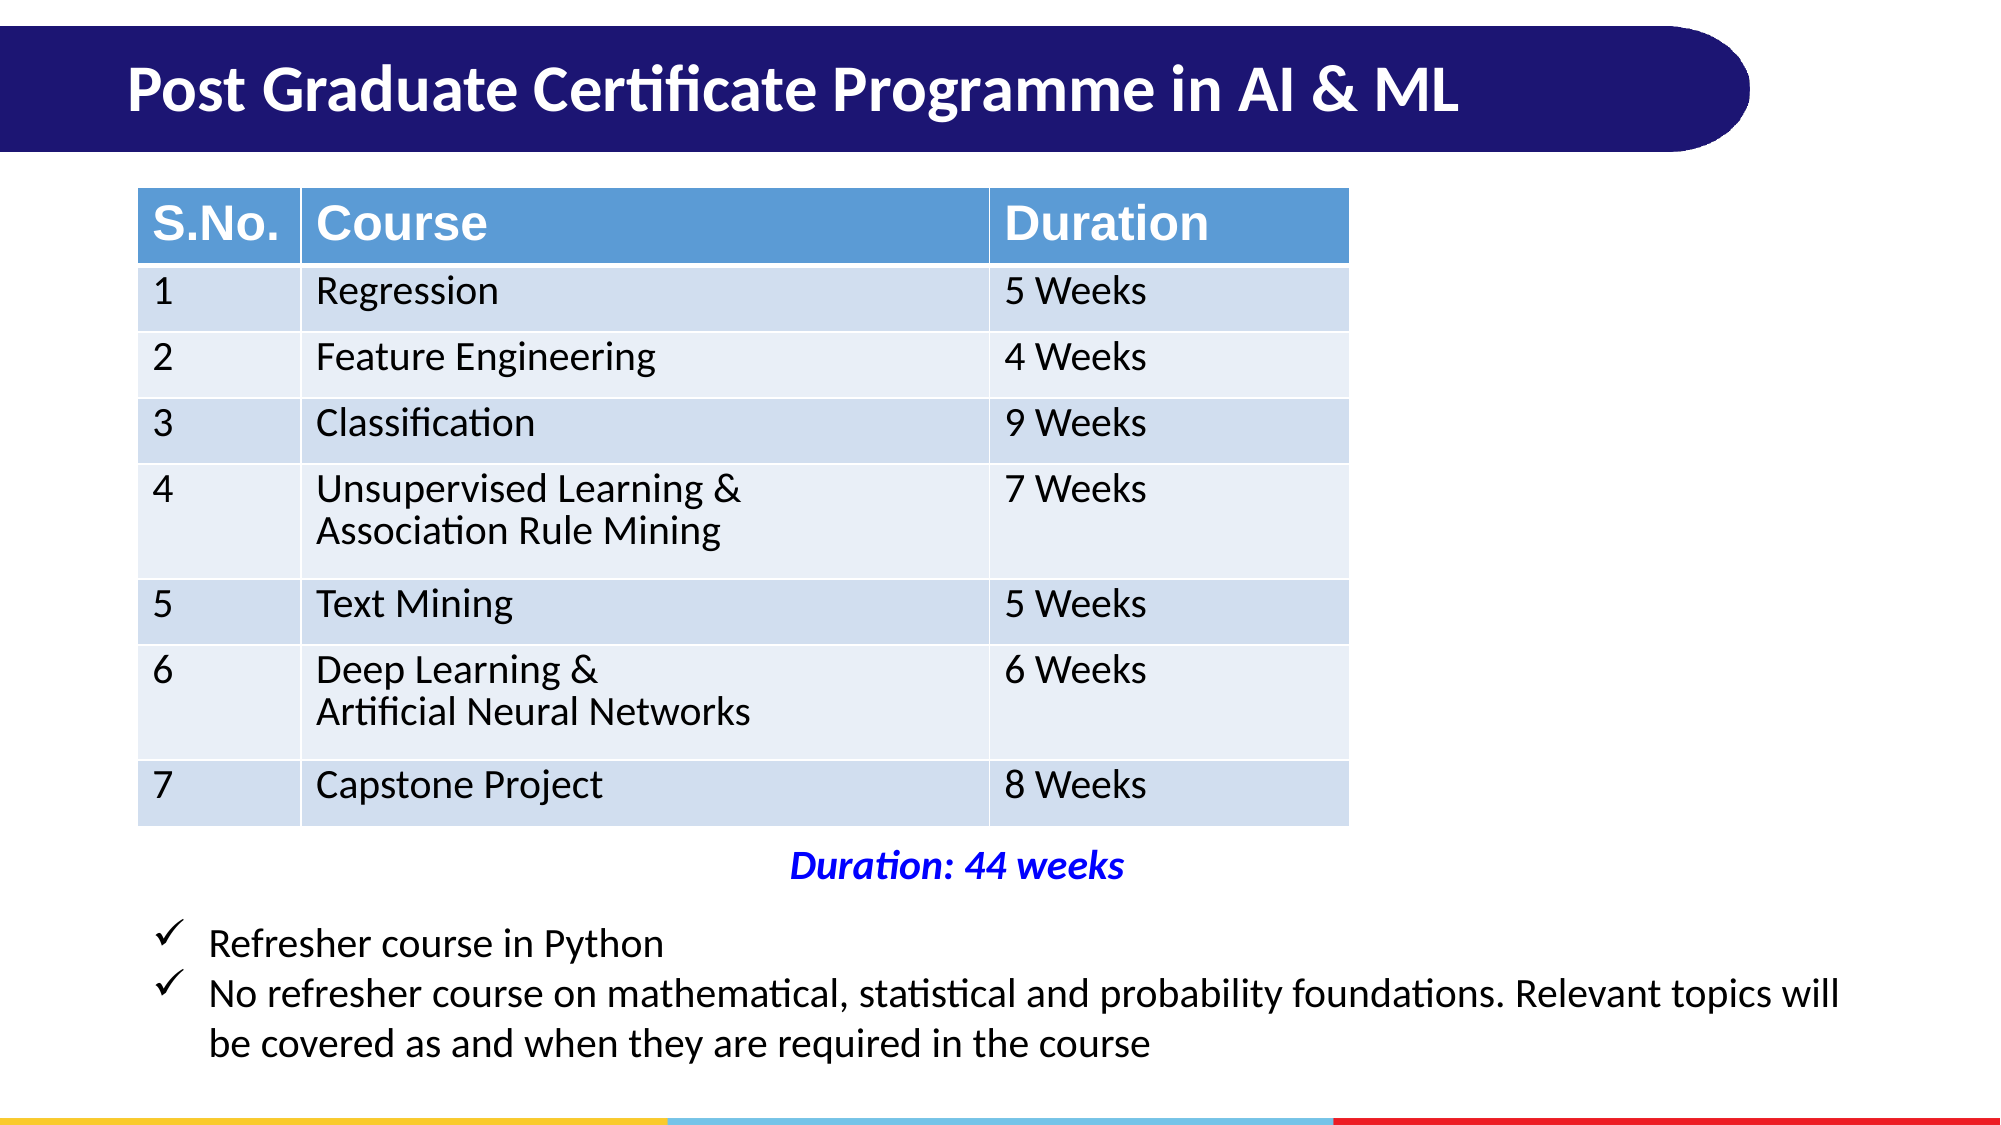

Post Graduate Certificate Programme in AI & ML

| S.No. | Course | Duration |
| --- | --- | --- |
| 1 | Regression | 5 Weeks |
| 2 | Feature Engineering | 4 Weeks |
| 3 | Classification | 9 Weeks |
| 4 | Unsupervised Learning & Association Rule Mining | 7 Weeks |
| 5 | Text Mining | 5 Weeks |
| 6 | Deep Learning & Artificial Neural Networks | 6 Weeks |
| 7 | Capstone Project | 8 Weeks |
Duration: 44 weeks
Refresher course in Python
No refresher course on mathematical, statistical and probability foundations. Relevant topics will be covered as and when they are required in the course